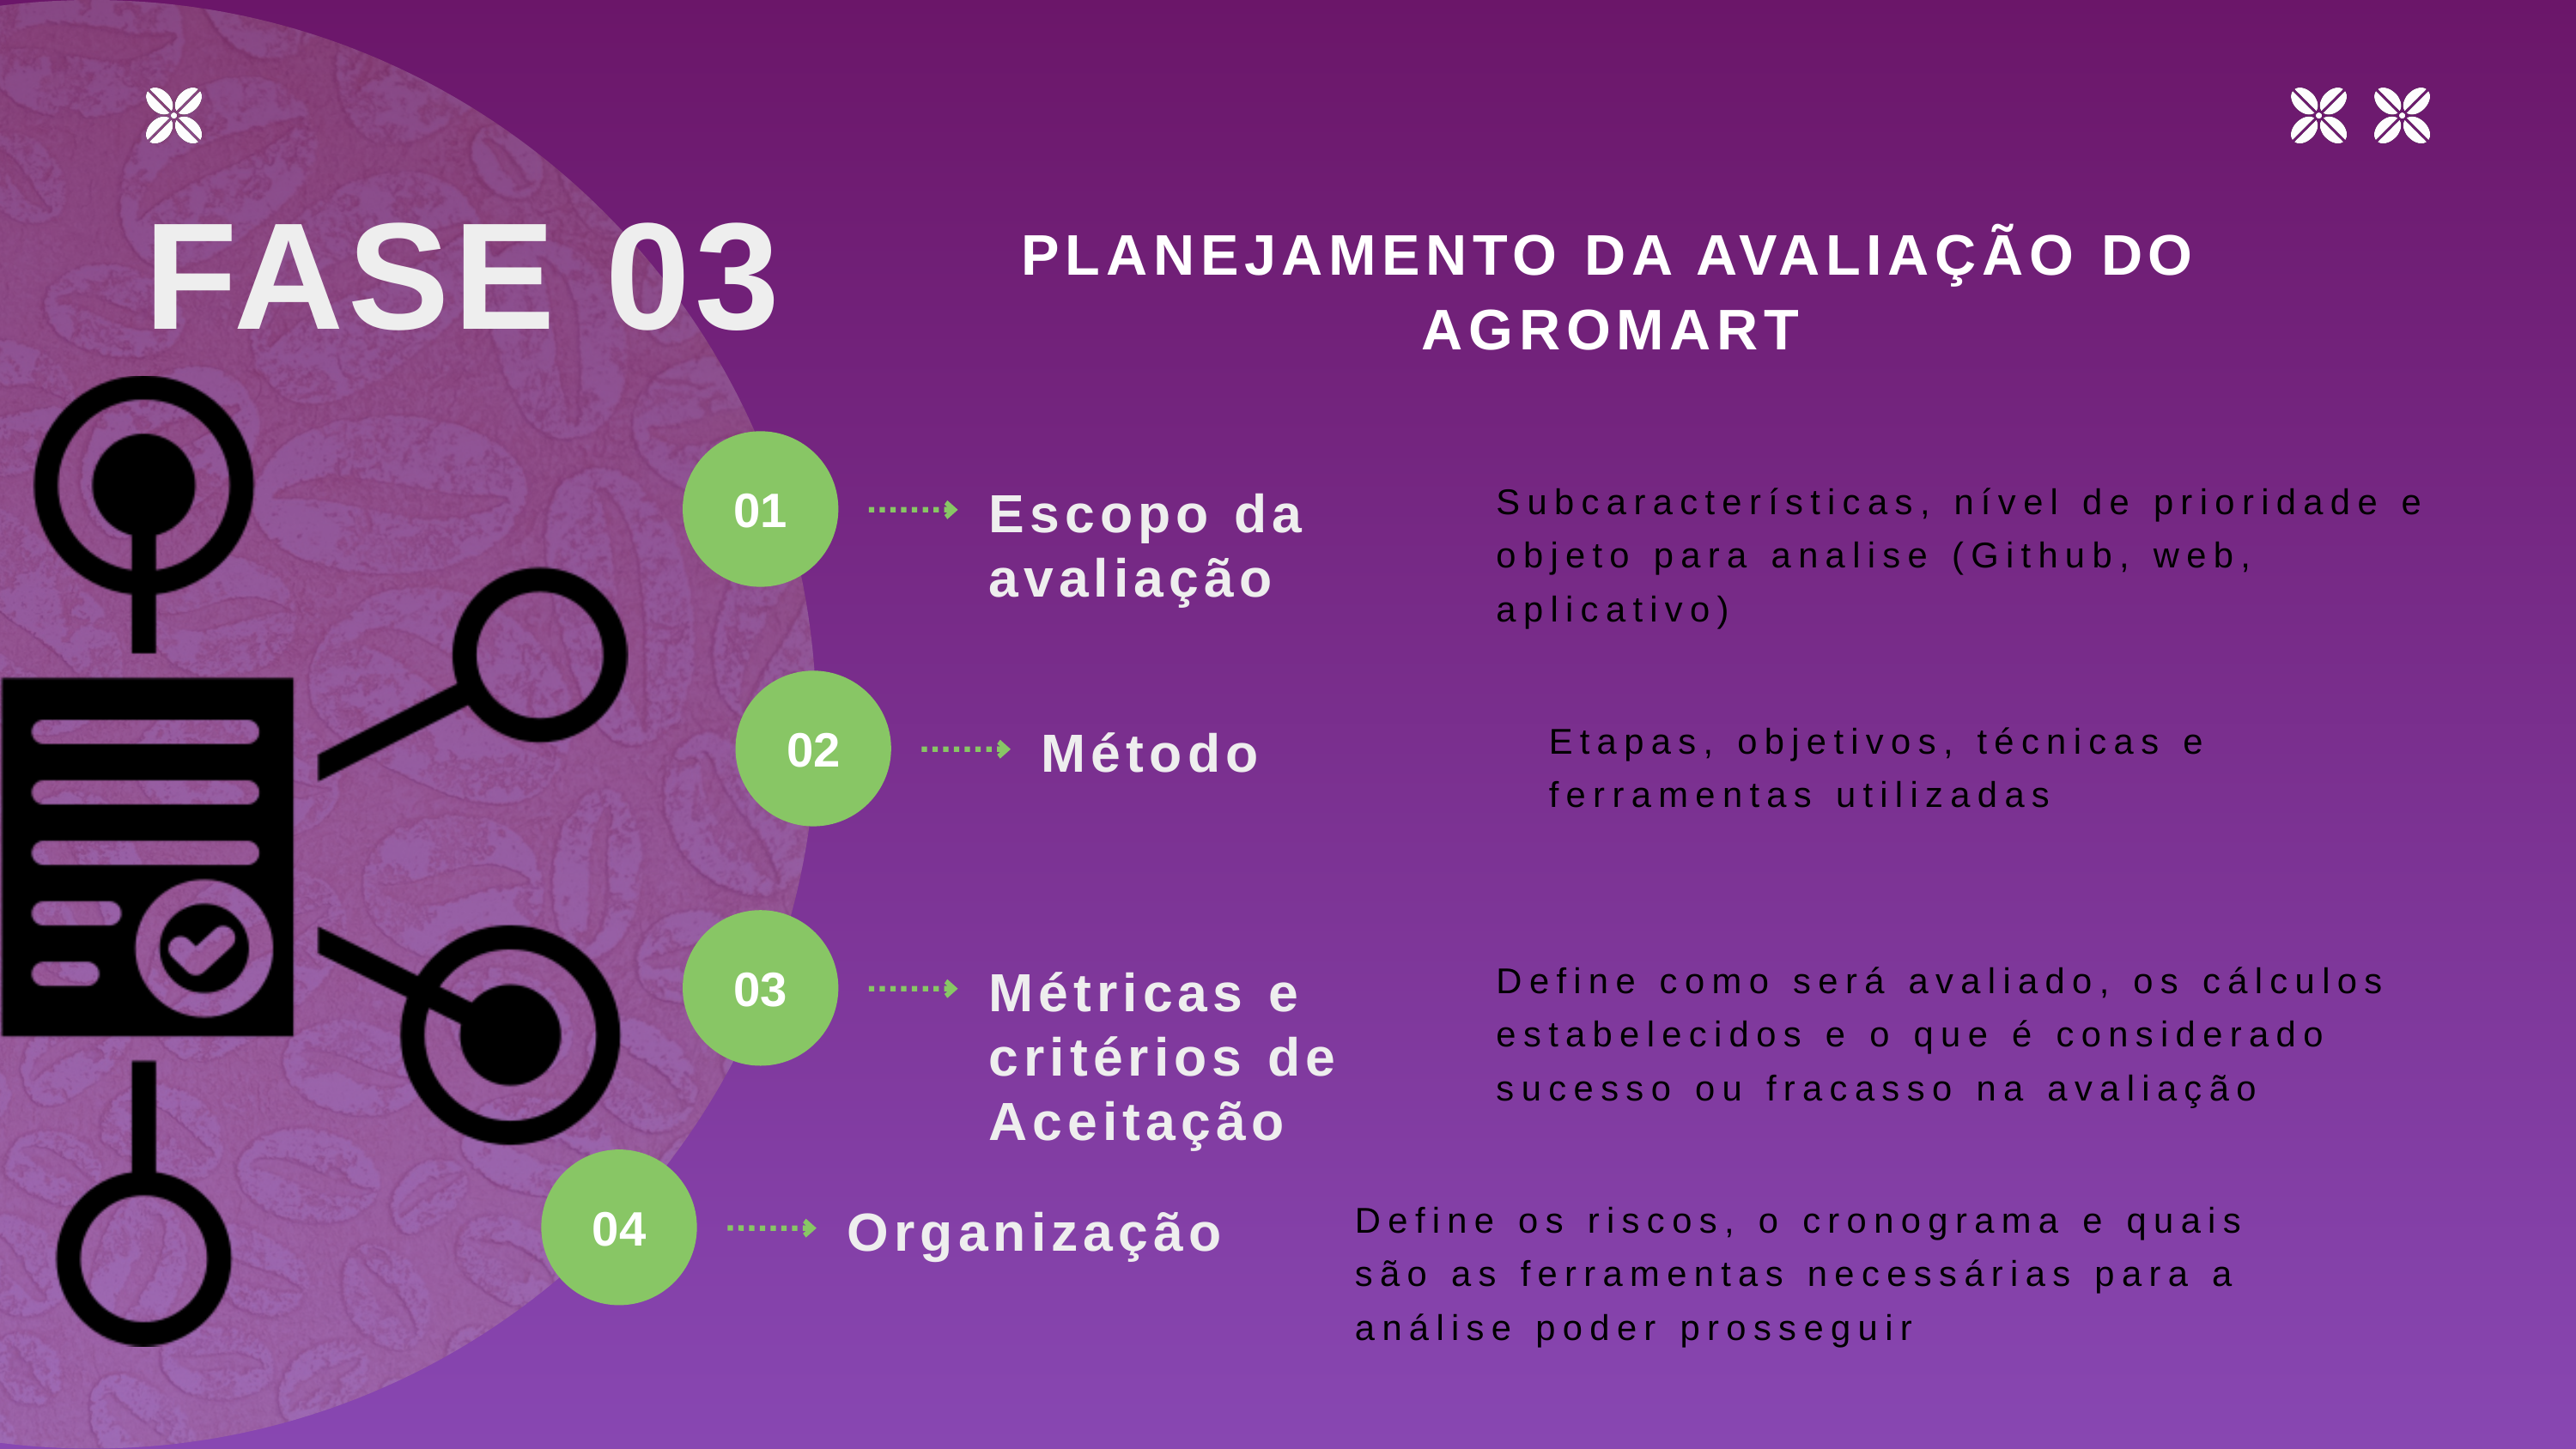

FASE 03
PLANEJAMENTO DA AVALIAÇÃO DO AGROMART

01
Subcaracterísticas, nível de prioridade e objeto para analise (Github, web, aplicativo)
Escopo da avaliação

02
Etapas, objetivos, técnicas e ferramentas utilizadas
Método

03
Define como será avaliado, os cálculos estabelecidos e o que é considerado sucesso ou fracasso na avaliação
Métricas e critérios de Aceitação

04
Define os riscos, o cronograma e quais são as ferramentas necessárias para a análise poder prosseguir
Organização